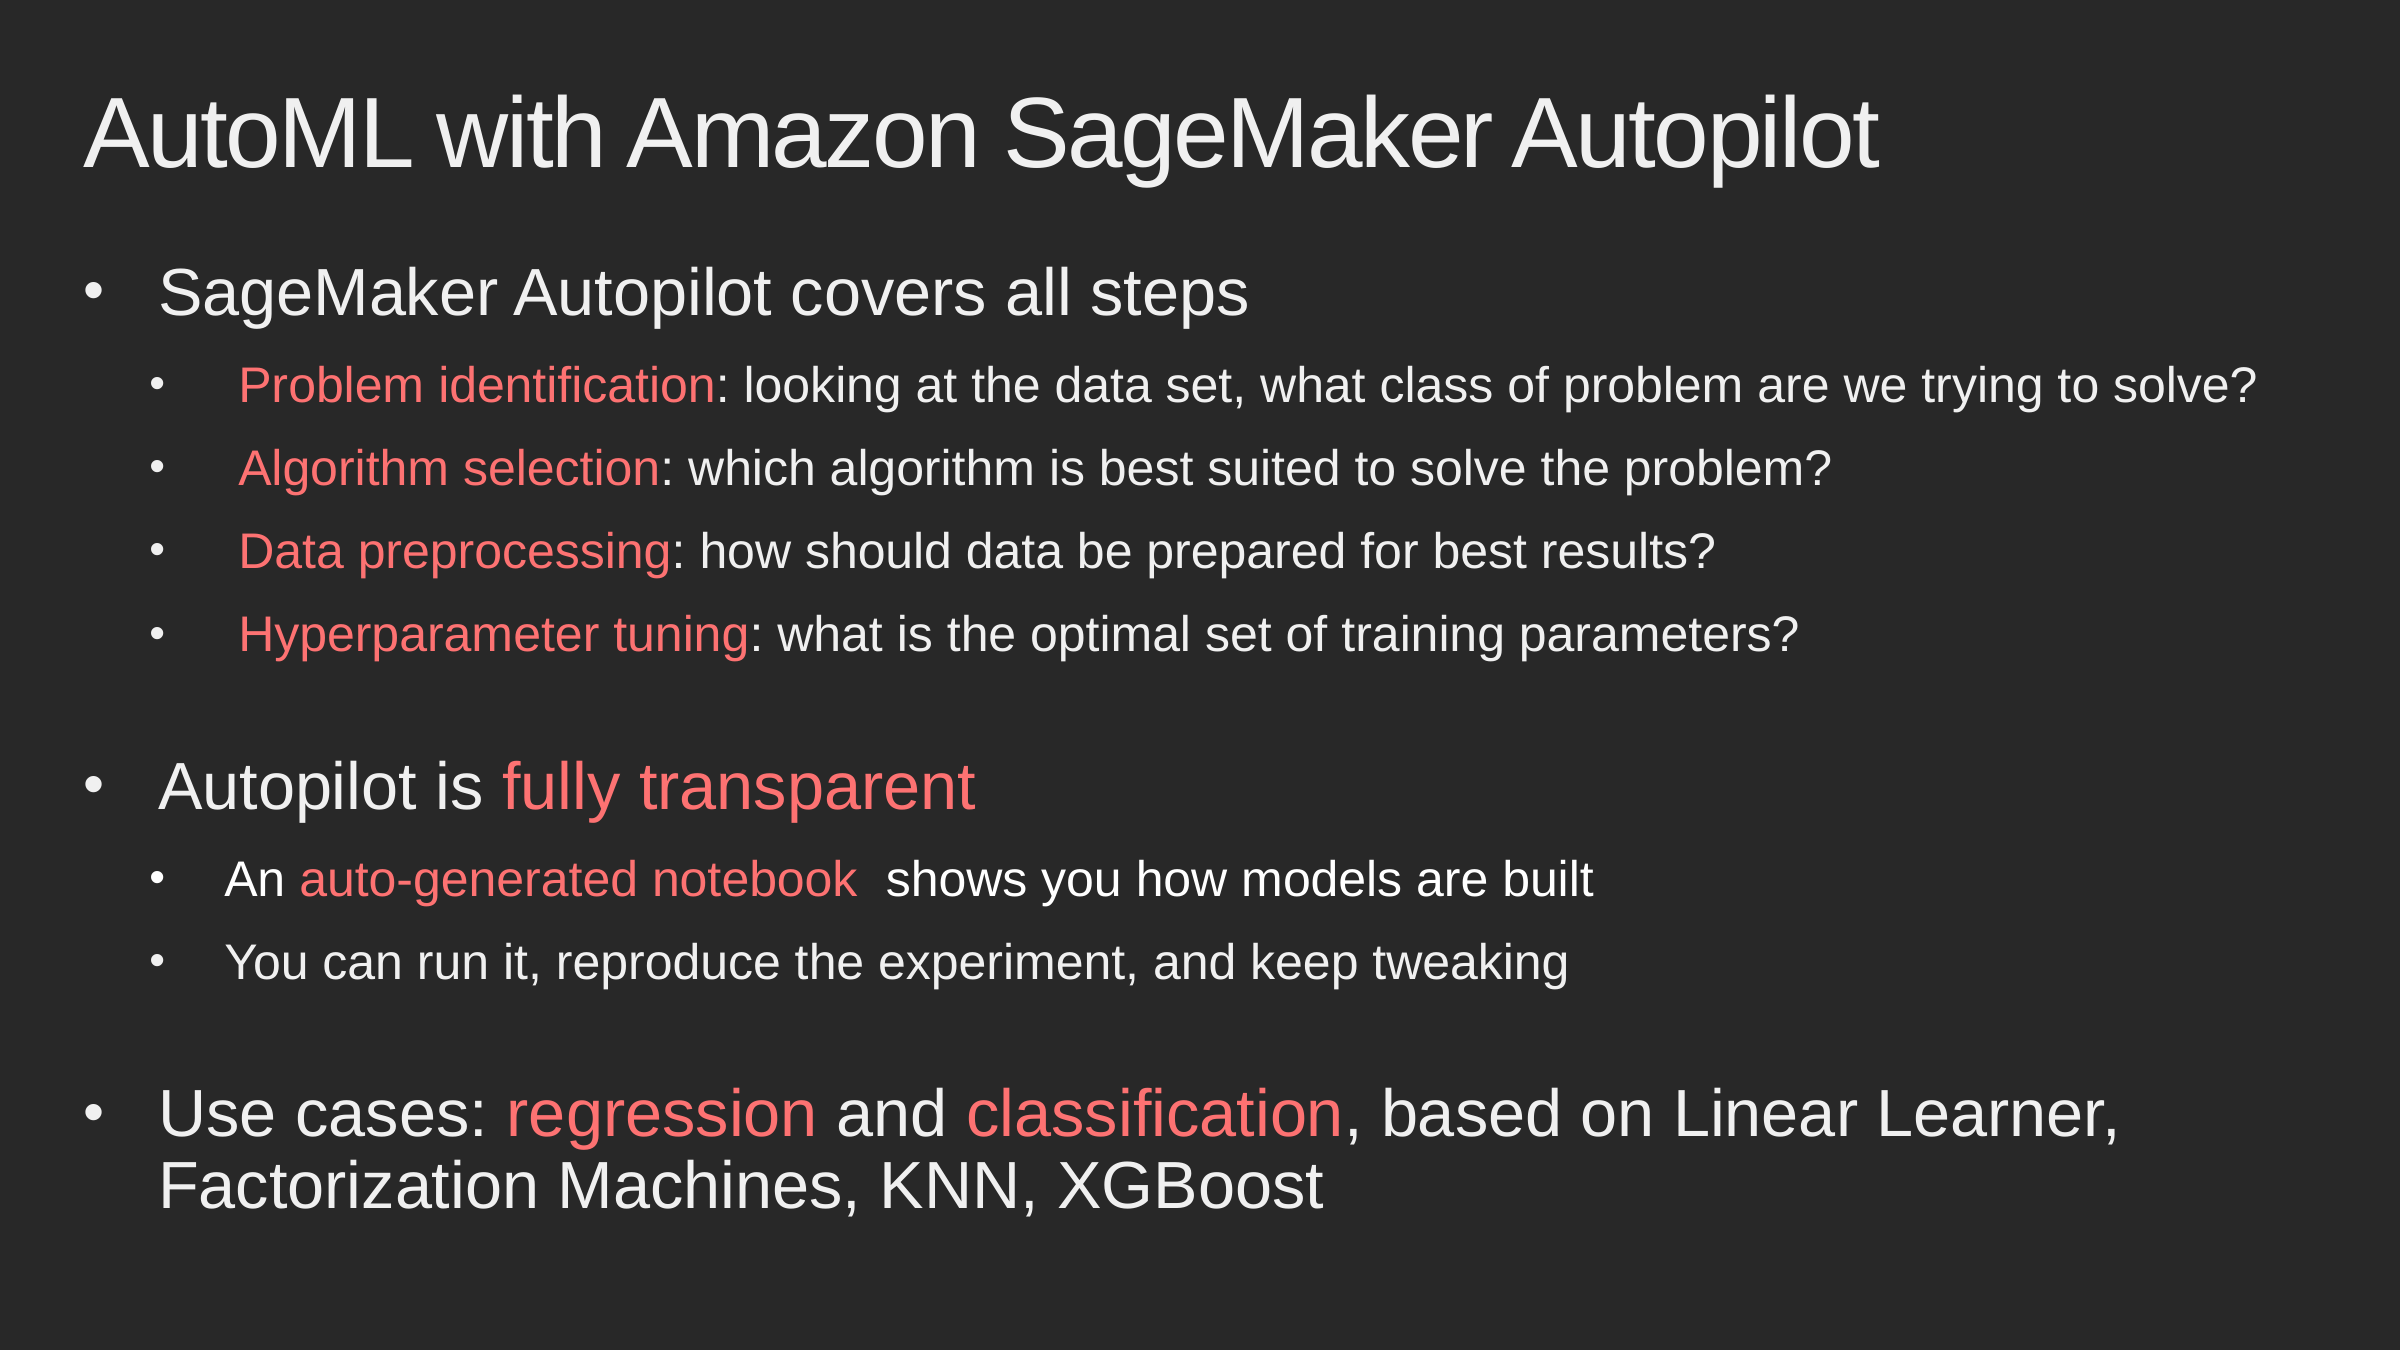

# AutoML with Amazon SageMaker Autopilot
SageMaker Autopilot covers all steps
 Problem identification: looking at the data set, what class of problem are we trying to solve?
 Algorithm selection: which algorithm is best suited to solve the problem?
 Data preprocessing: how should data be prepared for best results?
 Hyperparameter tuning: what is the optimal set of training parameters?

Autopilot is fully transparent
An auto-generated notebook  shows you how models are built
You can run it, reproduce the experiment, and keep tweaking

Use cases: regression and classification, based on Linear Learner, Factorization Machines, KNN, XGBoost